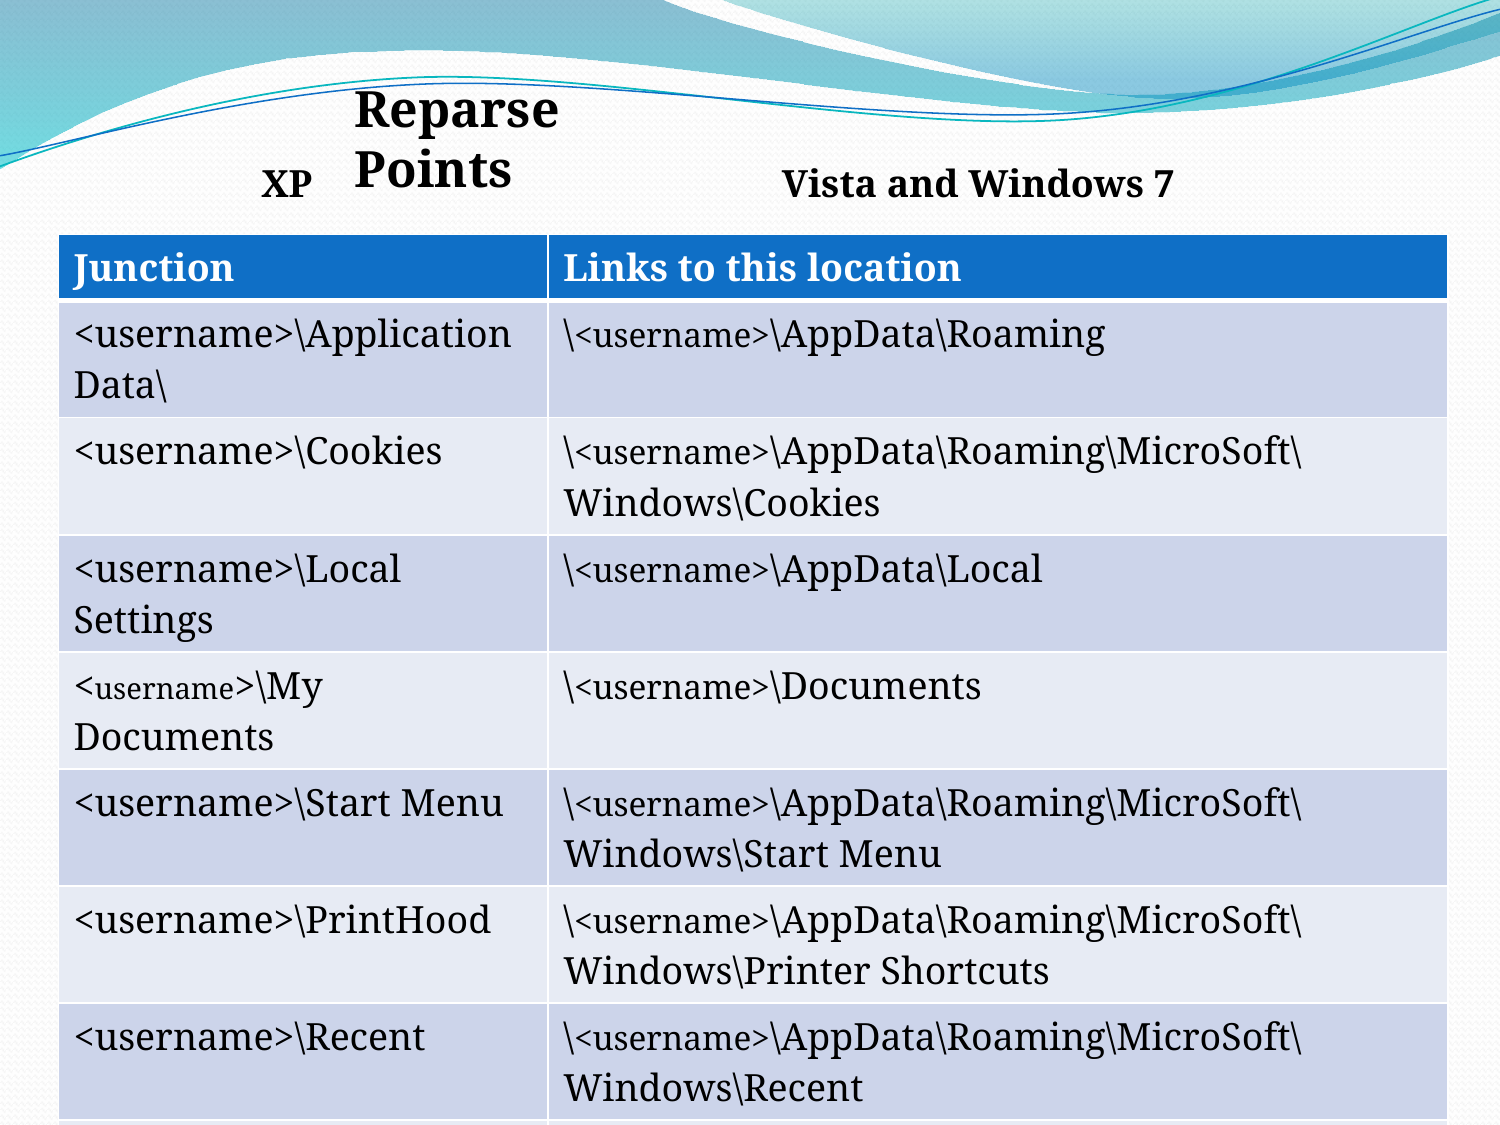

Reparse Points
XP
Vista and Windows 7
| Junction | Links to this location |
| --- | --- |
| <username>\Application Data\ | \<username>\AppData\Roaming |
| <username>\Cookies | \<username>\AppData\Roaming\MicroSoft\Windows\Cookies |
| <username>\Local Settings | \<username>\AppData\Local |
| <username>\My Documents | \<username>\Documents |
| <username>\Start Menu | \<username>\AppData\Roaming\MicroSoft\Windows\Start Menu |
| <username>\PrintHood | \<username>\AppData\Roaming\MicroSoft\Windows\Printer Shortcuts |
| <username>\Recent | \<username>\AppData\Roaming\MicroSoft\Windows\Recent |
| <username>\SendTo | \<username>\AppData\Roaming\MicroSoft\Windows\SendTo |